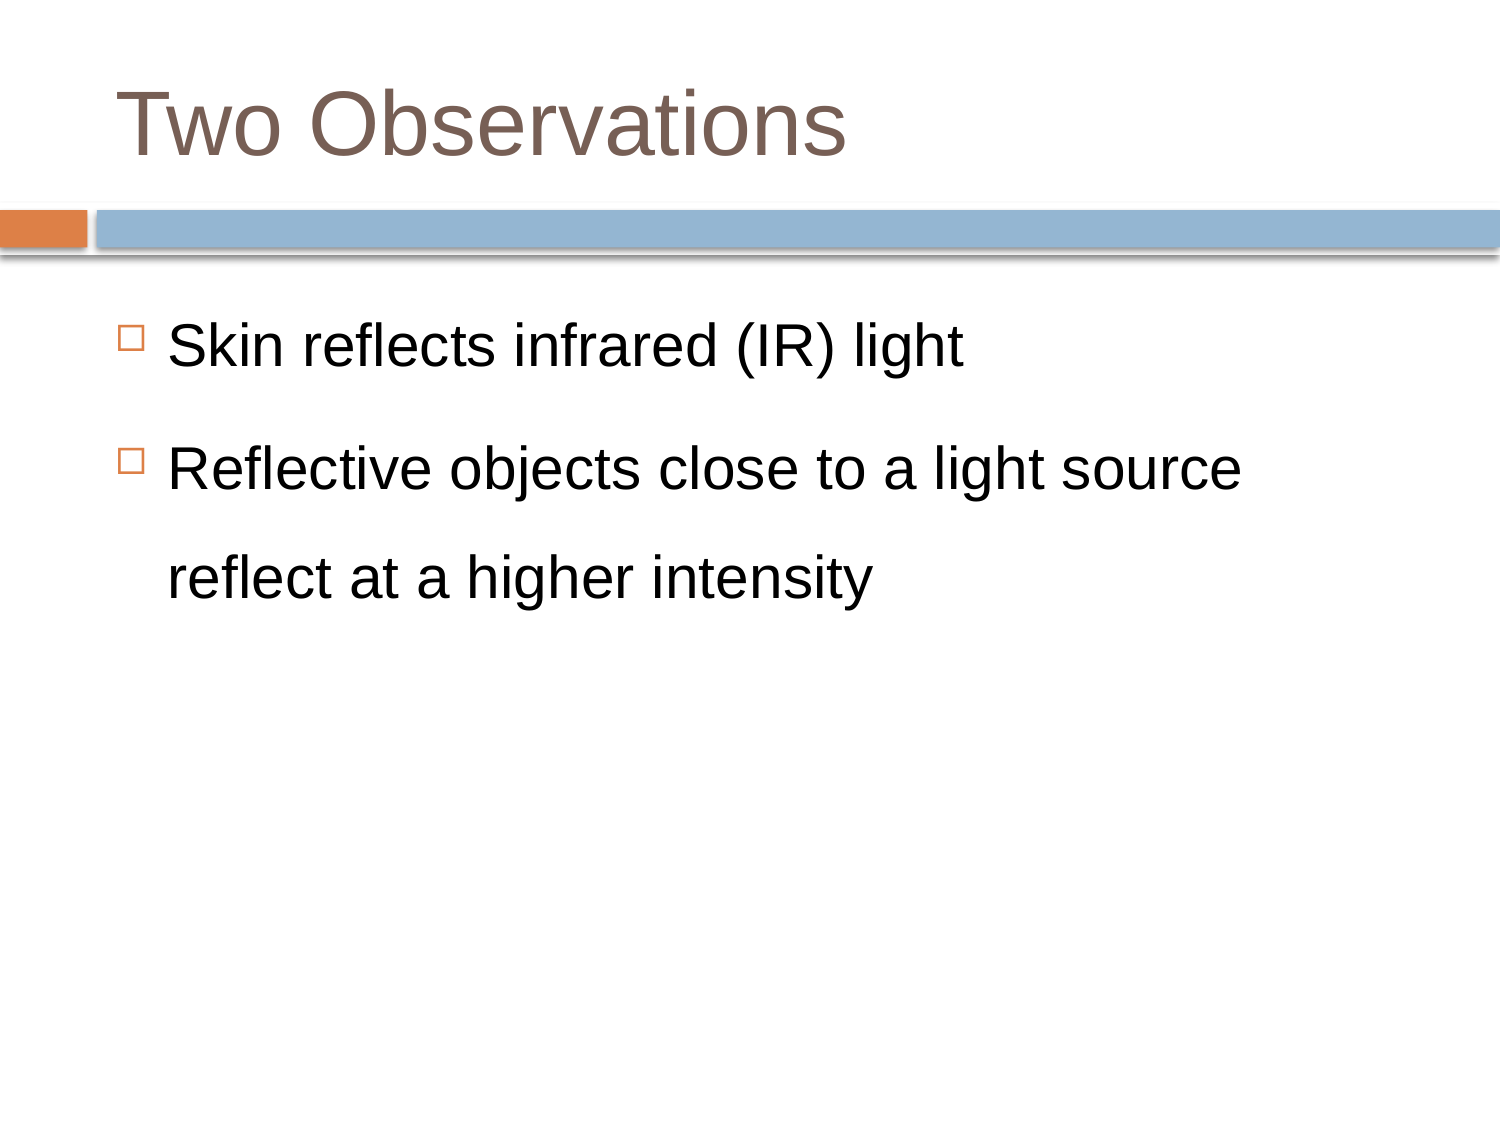

# Two Observations
Skin reflects infrared (IR) light
Reflective objects close to a light source reflect at a higher intensity